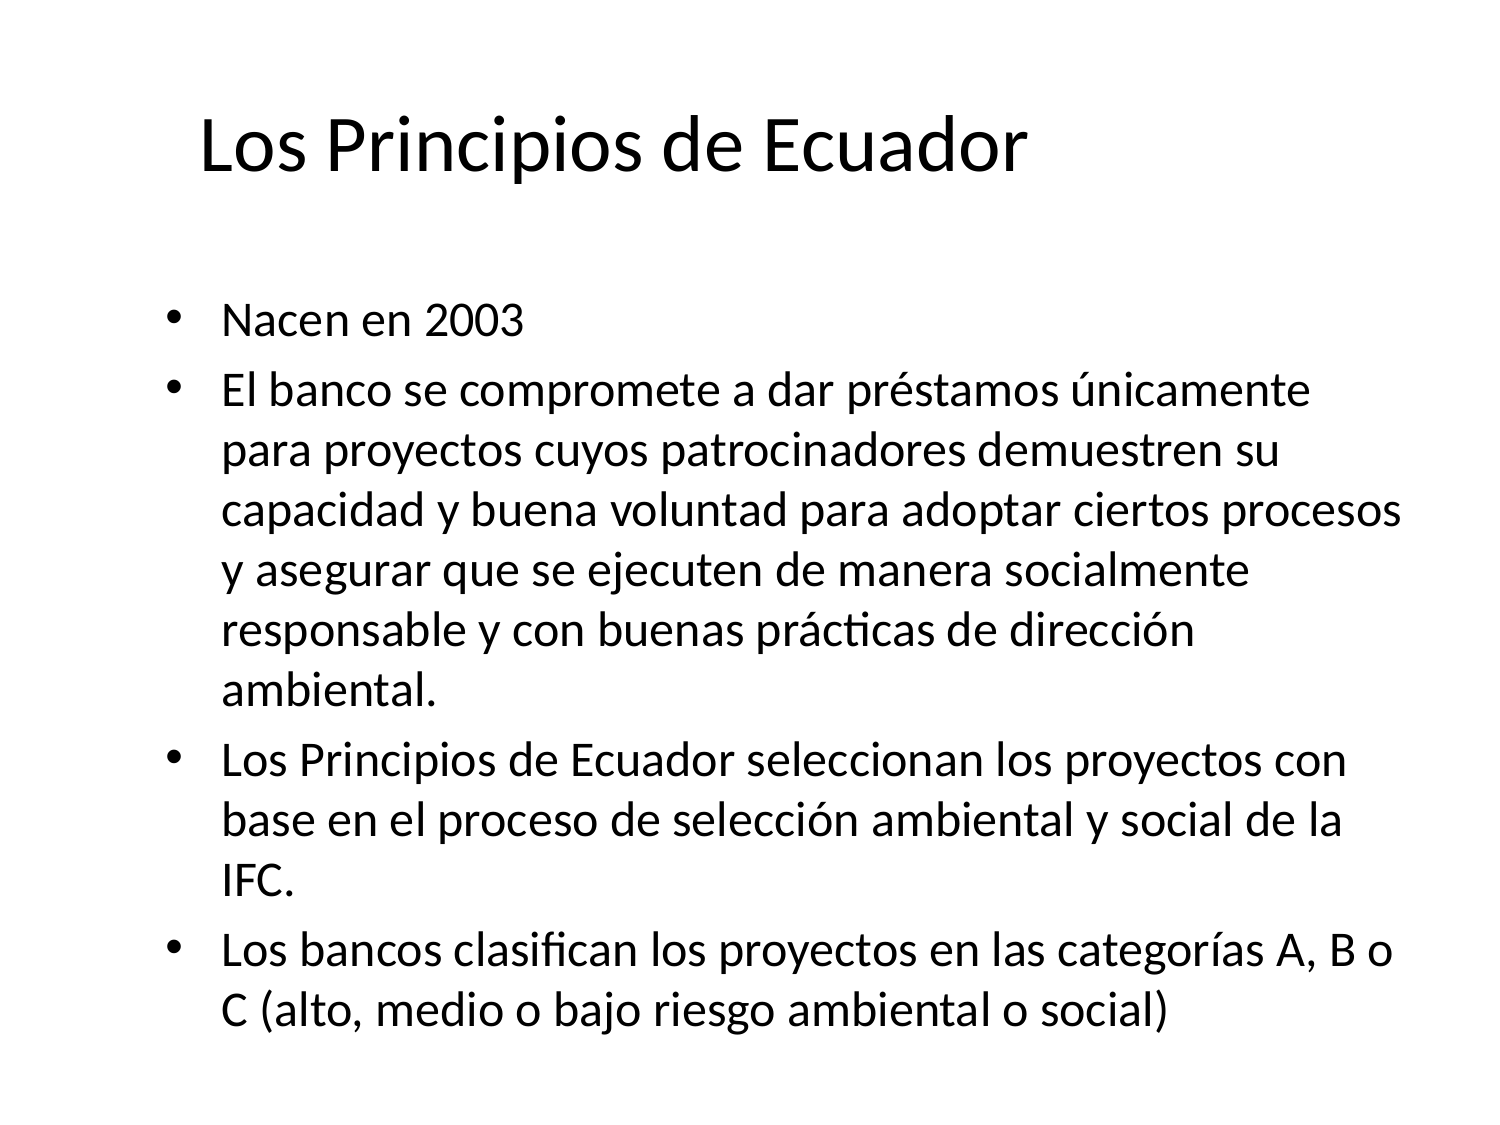

# Los Principios de Ecuador
Nacen en 2003
El banco se compromete a dar préstamos únicamente para proyectos cuyos patrocinadores demuestren su capacidad y buena voluntad para adoptar ciertos procesos y asegurar que se ejecuten de manera socialmente responsable y con buenas prácticas de dirección ambiental.
Los Principios de Ecuador seleccionan los proyectos con base en el proceso de selección ambiental y social de la IFC.
Los bancos clasifican los proyectos en las categorías A, B o C (alto, medio o bajo riesgo ambiental o social)